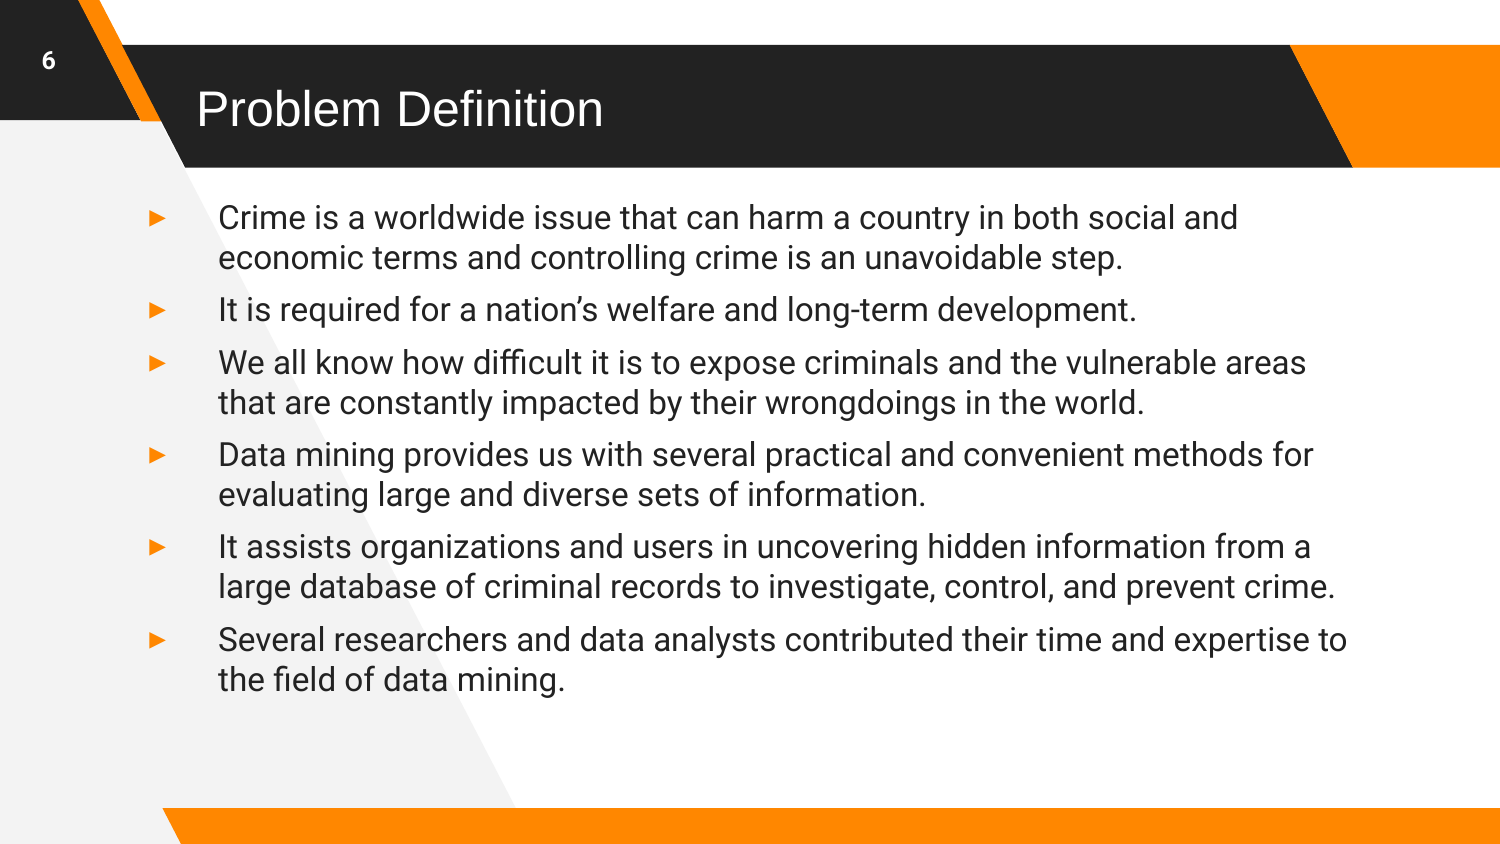

6
# Problem Definition
Crime is a worldwide issue that can harm a country in both social and economic terms and controlling crime is an unavoidable step.
It is required for a nation’s welfare and long-term development.
We all know how difficult it is to expose criminals and the vulnerable areas that are constantly impacted by their wrongdoings in the world.
Data mining provides us with several practical and convenient methods for evaluating large and diverse sets of information.
It assists organizations and users in uncovering hidden information from a large database of criminal records to investigate, control, and prevent crime.
Several researchers and data analysts contributed their time and expertise to the field of data mining.